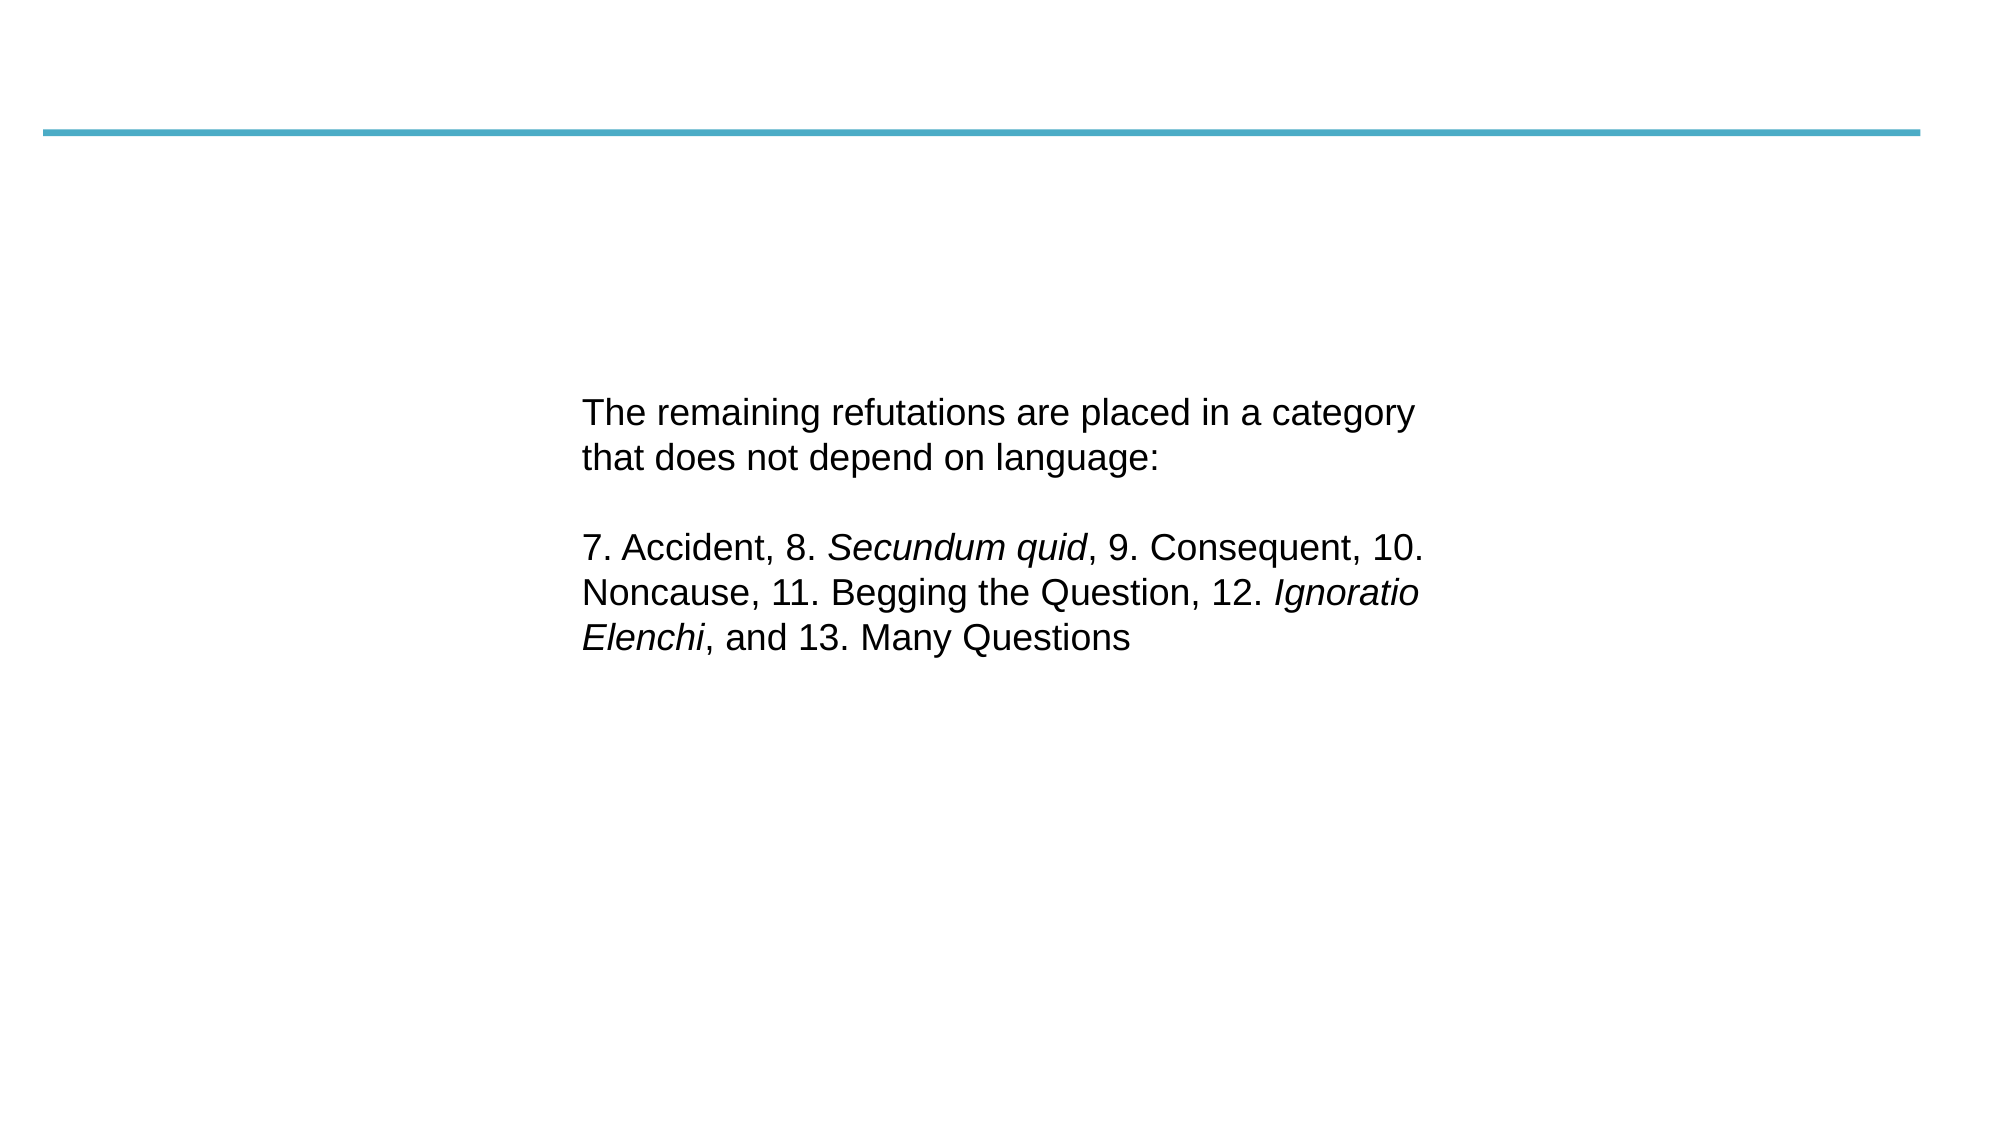

The remaining refutations are placed in a category that does not depend on language:

7. Accident, 8. Secundum quid, 9. Consequent, 10. Noncause, 11. Begging the Question, 12. Ignoratio Elenchi, and 13. Many Questions